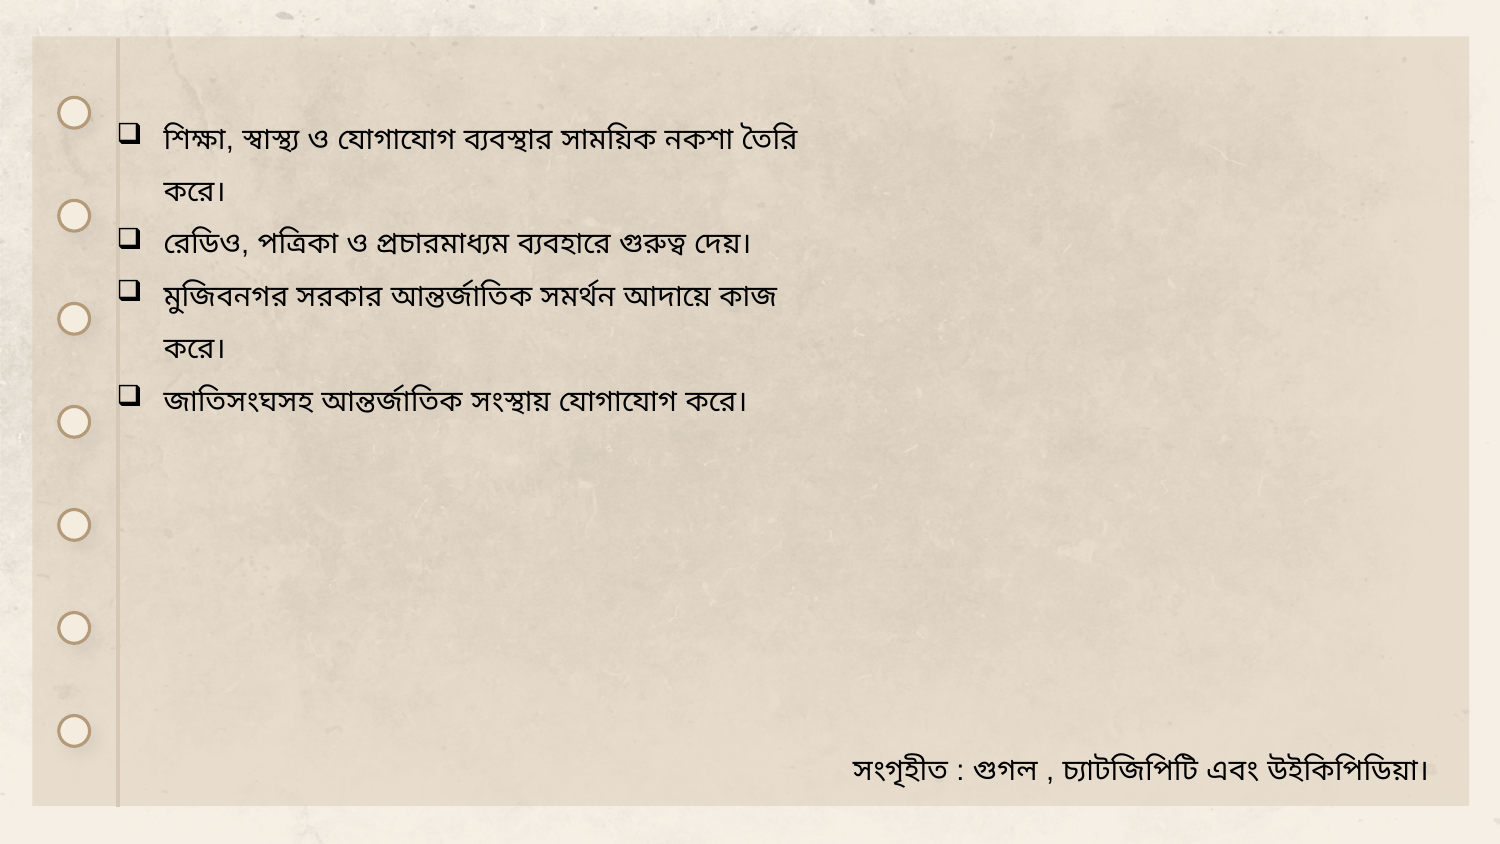

শিক্ষা, স্বাস্থ্য ও যোগাযোগ ব্যবস্থার সাময়িক নকশা তৈরি করে।
রেডিও, পত্রিকা ও প্রচারমাধ্যম ব্যবহারে গুরুত্ব দেয়।
মুজিবনগর সরকার আন্তর্জাতিক সমর্থন আদায়ে কাজ করে।
জাতিসংঘসহ আন্তর্জাতিক সংস্থায় যোগাযোগ করে।
সংগৃহীত : গুগল , চ্যাটজিপিটি এবং উইকিপিডিয়া।